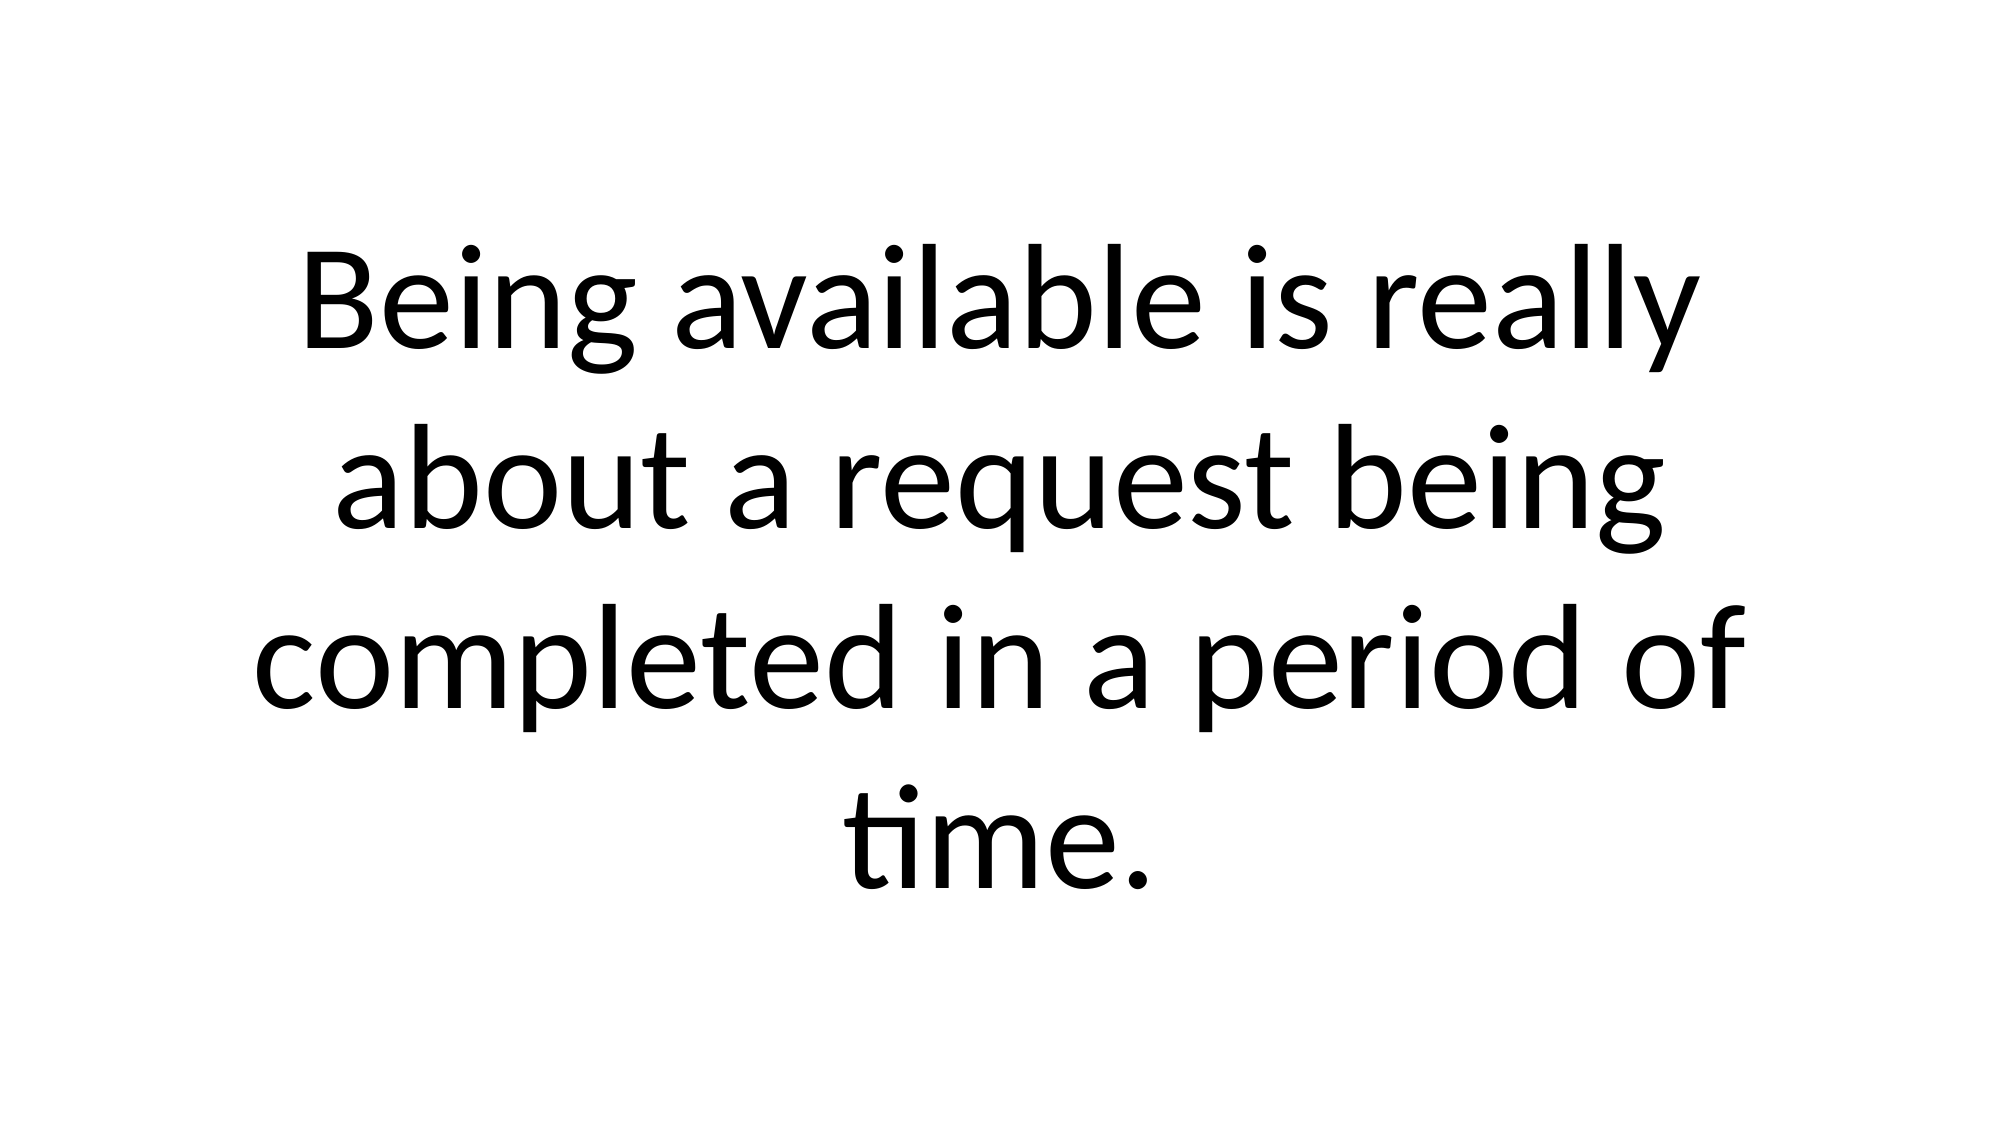

Being available is really about a request being completed in a period of time.